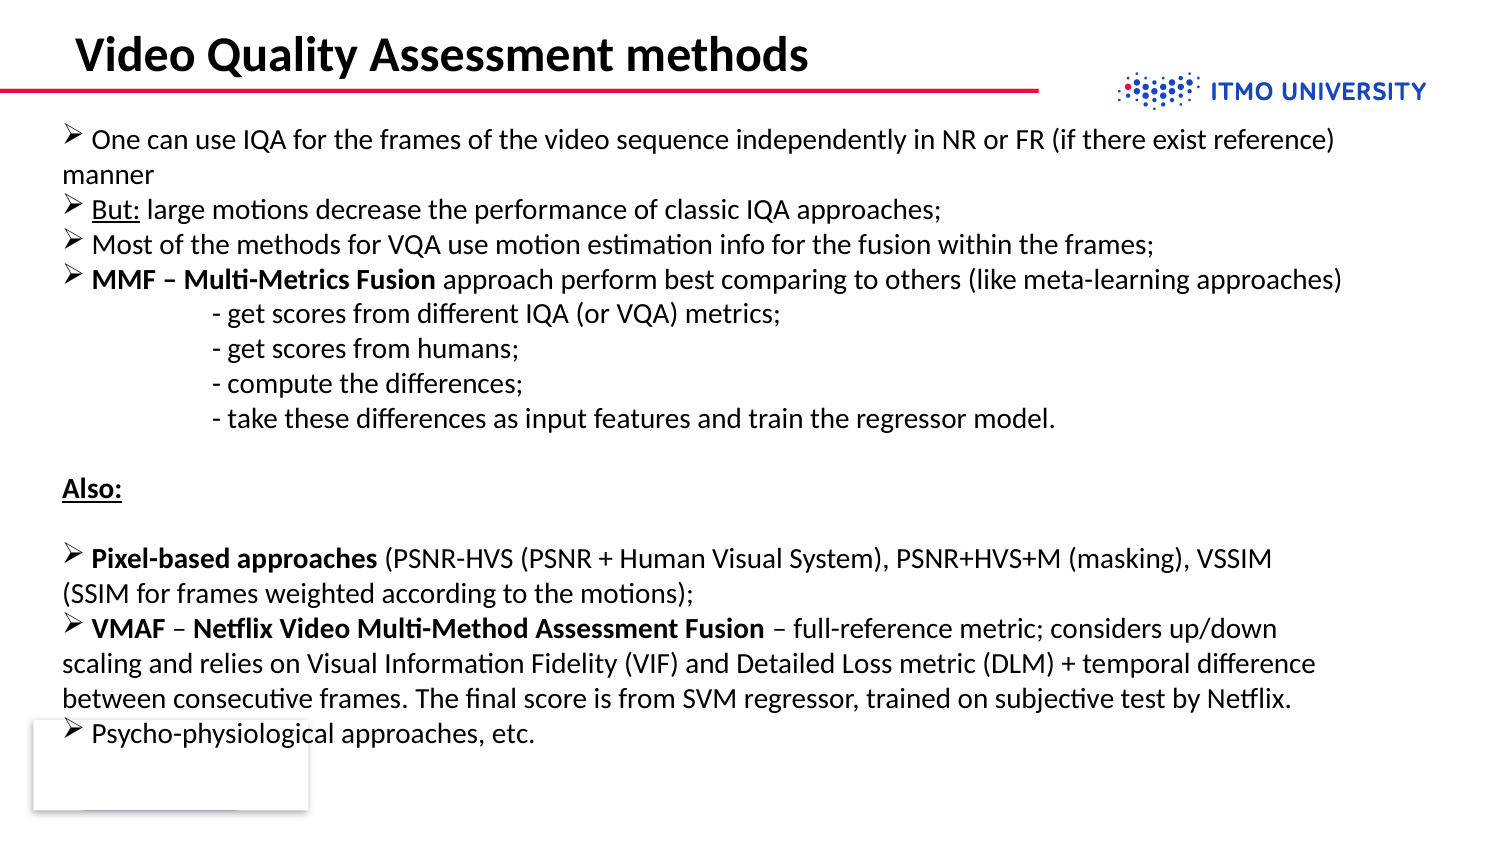

Video Quality Assessment methods
Колонтитул
 One can use IQA for the frames of the video sequence independently in NR or FR (if there exist reference) manner
 But: large motions decrease the performance of classic IQA approaches;
 Most of the methods for VQA use motion estimation info for the fusion within the frames;
 MMF – Multi-Metrics Fusion approach perform best comparing to others (like meta-learning approaches)
	- get scores from different IQA (or VQA) metrics;
	- get scores from humans;
	- compute the differences;
	- take these differences as input features and train the regressor model.

Also:

 Pixel-based approaches (PSNR-HVS (PSNR + Human Visual System), PSNR+HVS+M (masking), VSSIM (SSIM for frames weighted according to the motions);
 VMAF – Netflix Video Multi-Method Assessment Fusion – full-reference metric; considers up/down scaling and relies on Visual Information Fidelity (VIF) and Detailed Loss metric (DLM) + temporal difference between consecutive frames. The final score is from SVM regressor, trained on subjective test by Netflix.
 Psycho-physiological approaches, etc.